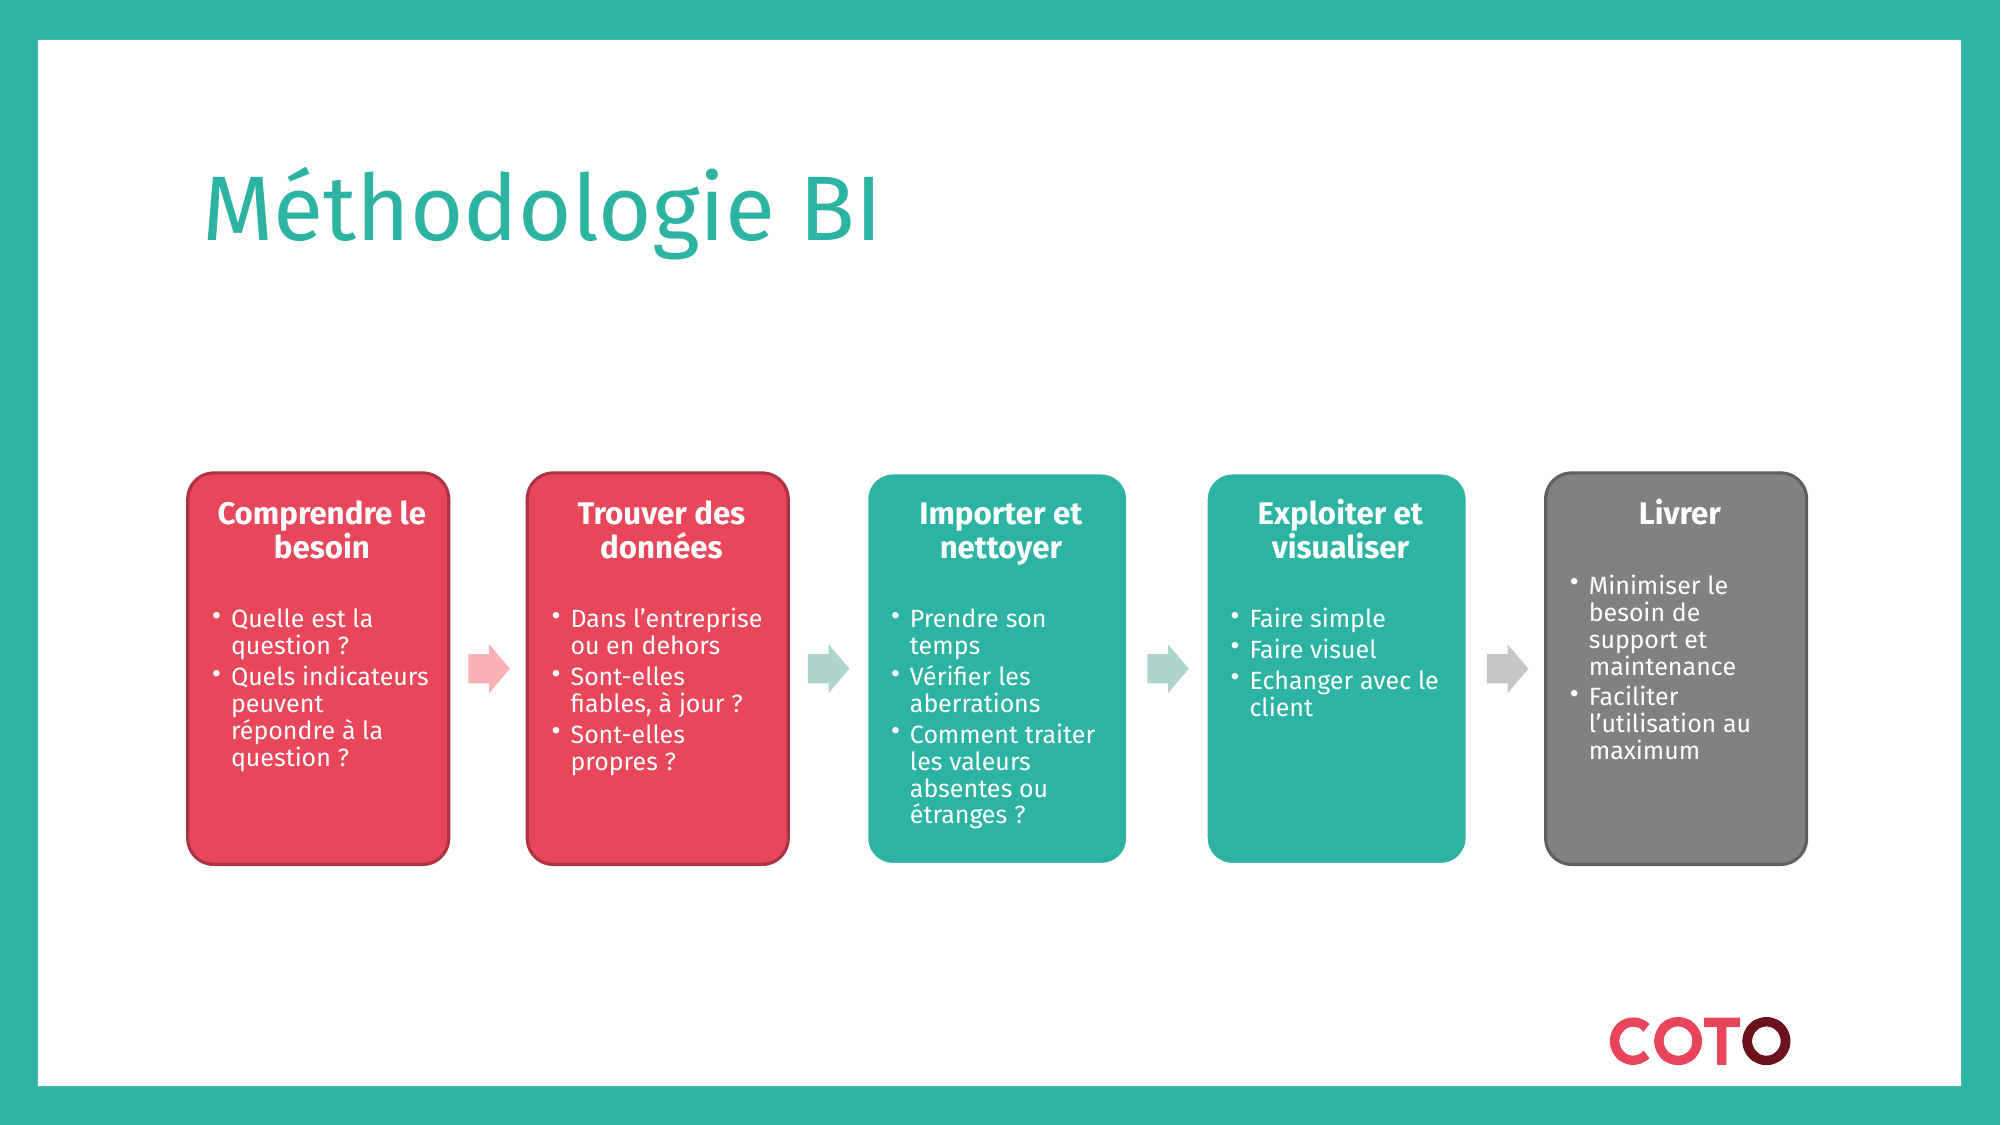

# Méthodologie BI
Comprendre le besoin

Quelle est la question ?
Quels indicateurs peuvent répondre à la question ?

Trouver des données

Dans l’entreprise ou en dehors
Sont-elles fiables, à jour ?
Sont-elles propres ?

Importer et nettoyer

Prendre son temps
Vérifier les aberrations
Comment traiter les valeurs absentes ou étranges ?

Exploiter et visualiser

Faire simple
Faire visuel
Echanger avec le client

Livrer

Minimiser le besoin de support et maintenance
Faciliter l’utilisation au maximum